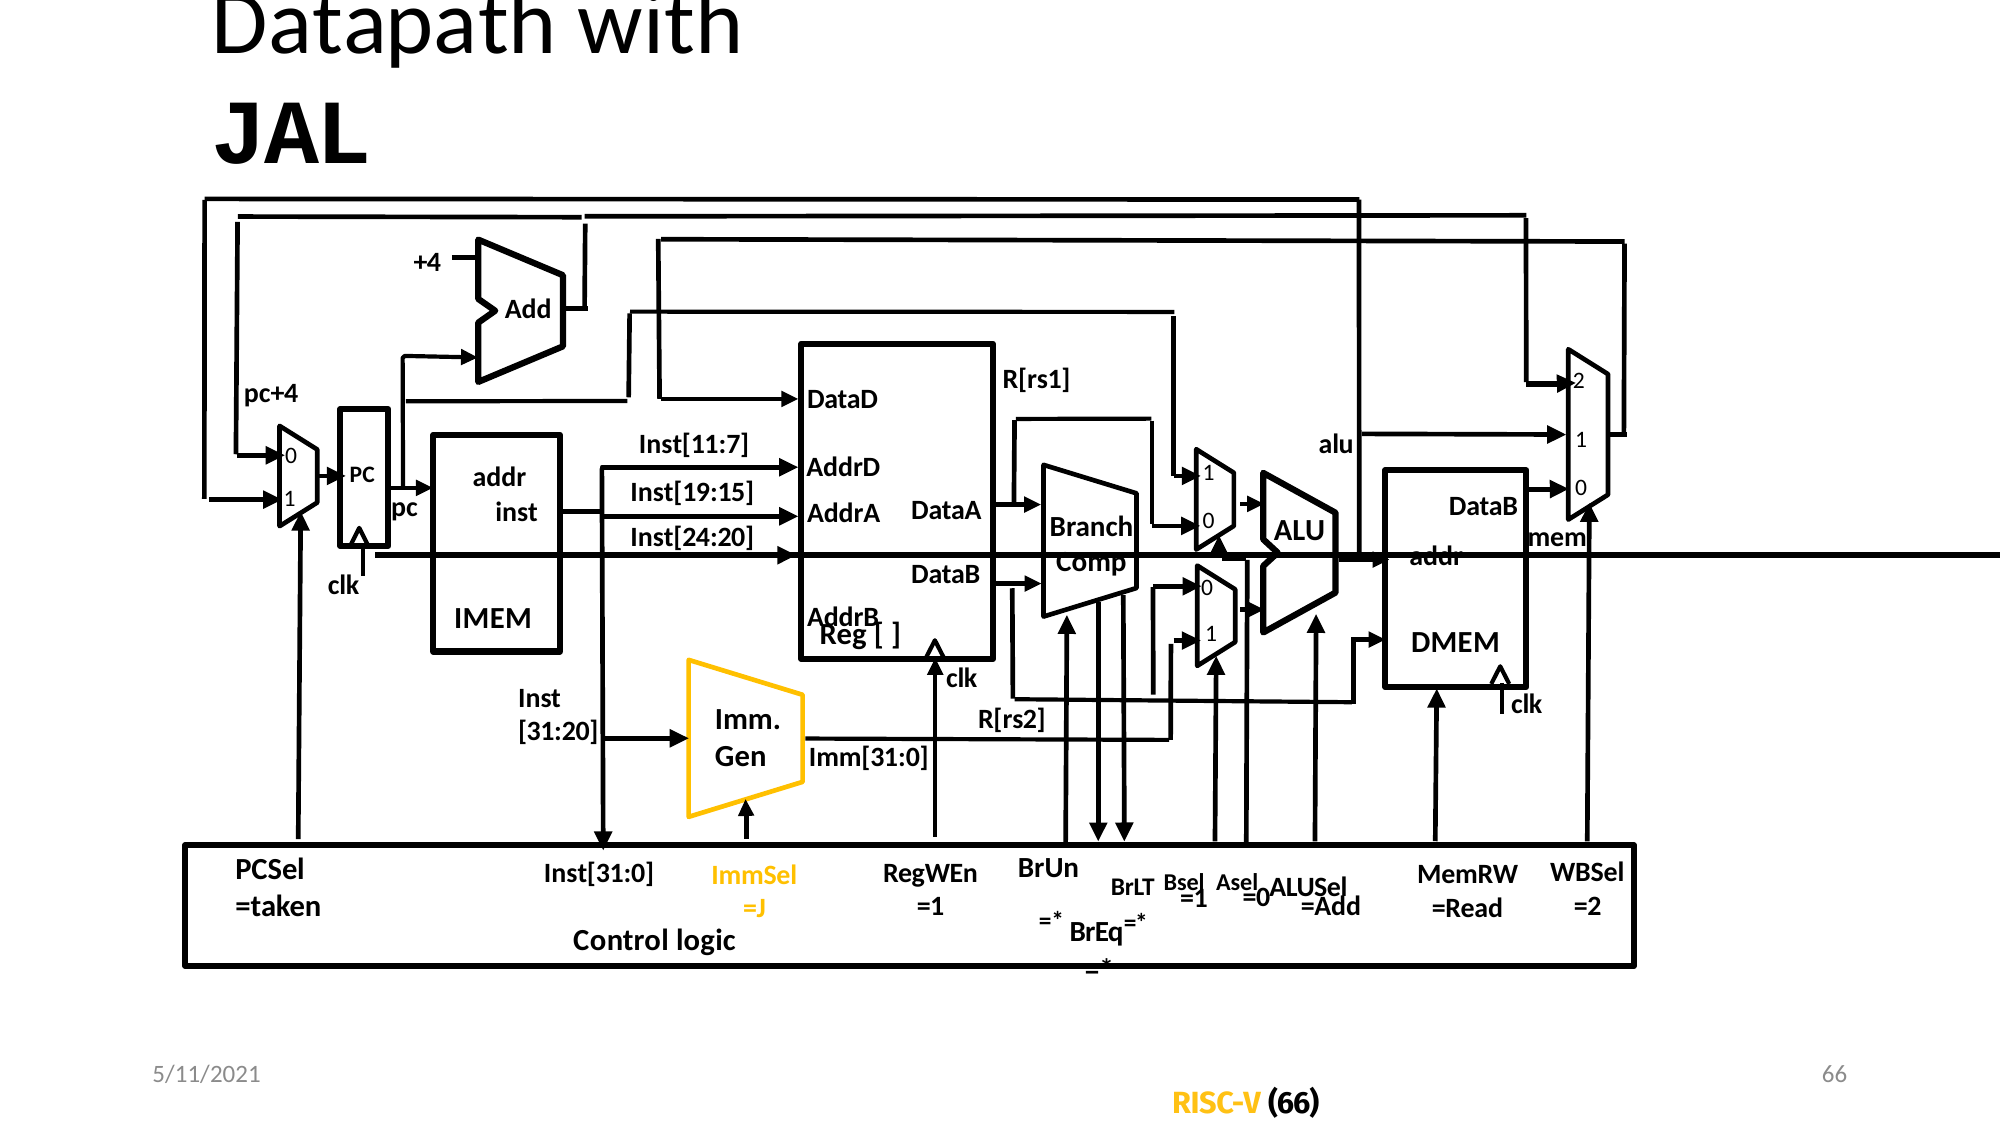

# Datapath with JAL

+4
Add

R[rs1]
2
pc+4
DataD

1
alu
Inst[11:7]

0
AddrD

1
PC
addr

DataB  addr
0

Inst[19:15]
AddrA  AddrB
1
pc
DataA
inst
0
Branch  Comp
ALU
mem
Inst[24:20]
DataB

clk
0
IMEM

Reg [ ]
1
DMEM
clk
Inst
clk
Imm.
Gen	Imm[31:0]
R[rs2]
[31:20]

BrLT Bsel Asel ALUSel
BrUn
PCSel
=taken
WBSel
=2
RegWEn
=1
Inst[31:0]
MemRW
=Read
ImmSel
=J
=0
=1
=* BrEq=*
=*
=Add
Control logic
5/11/2021
66
RISC-V (66)